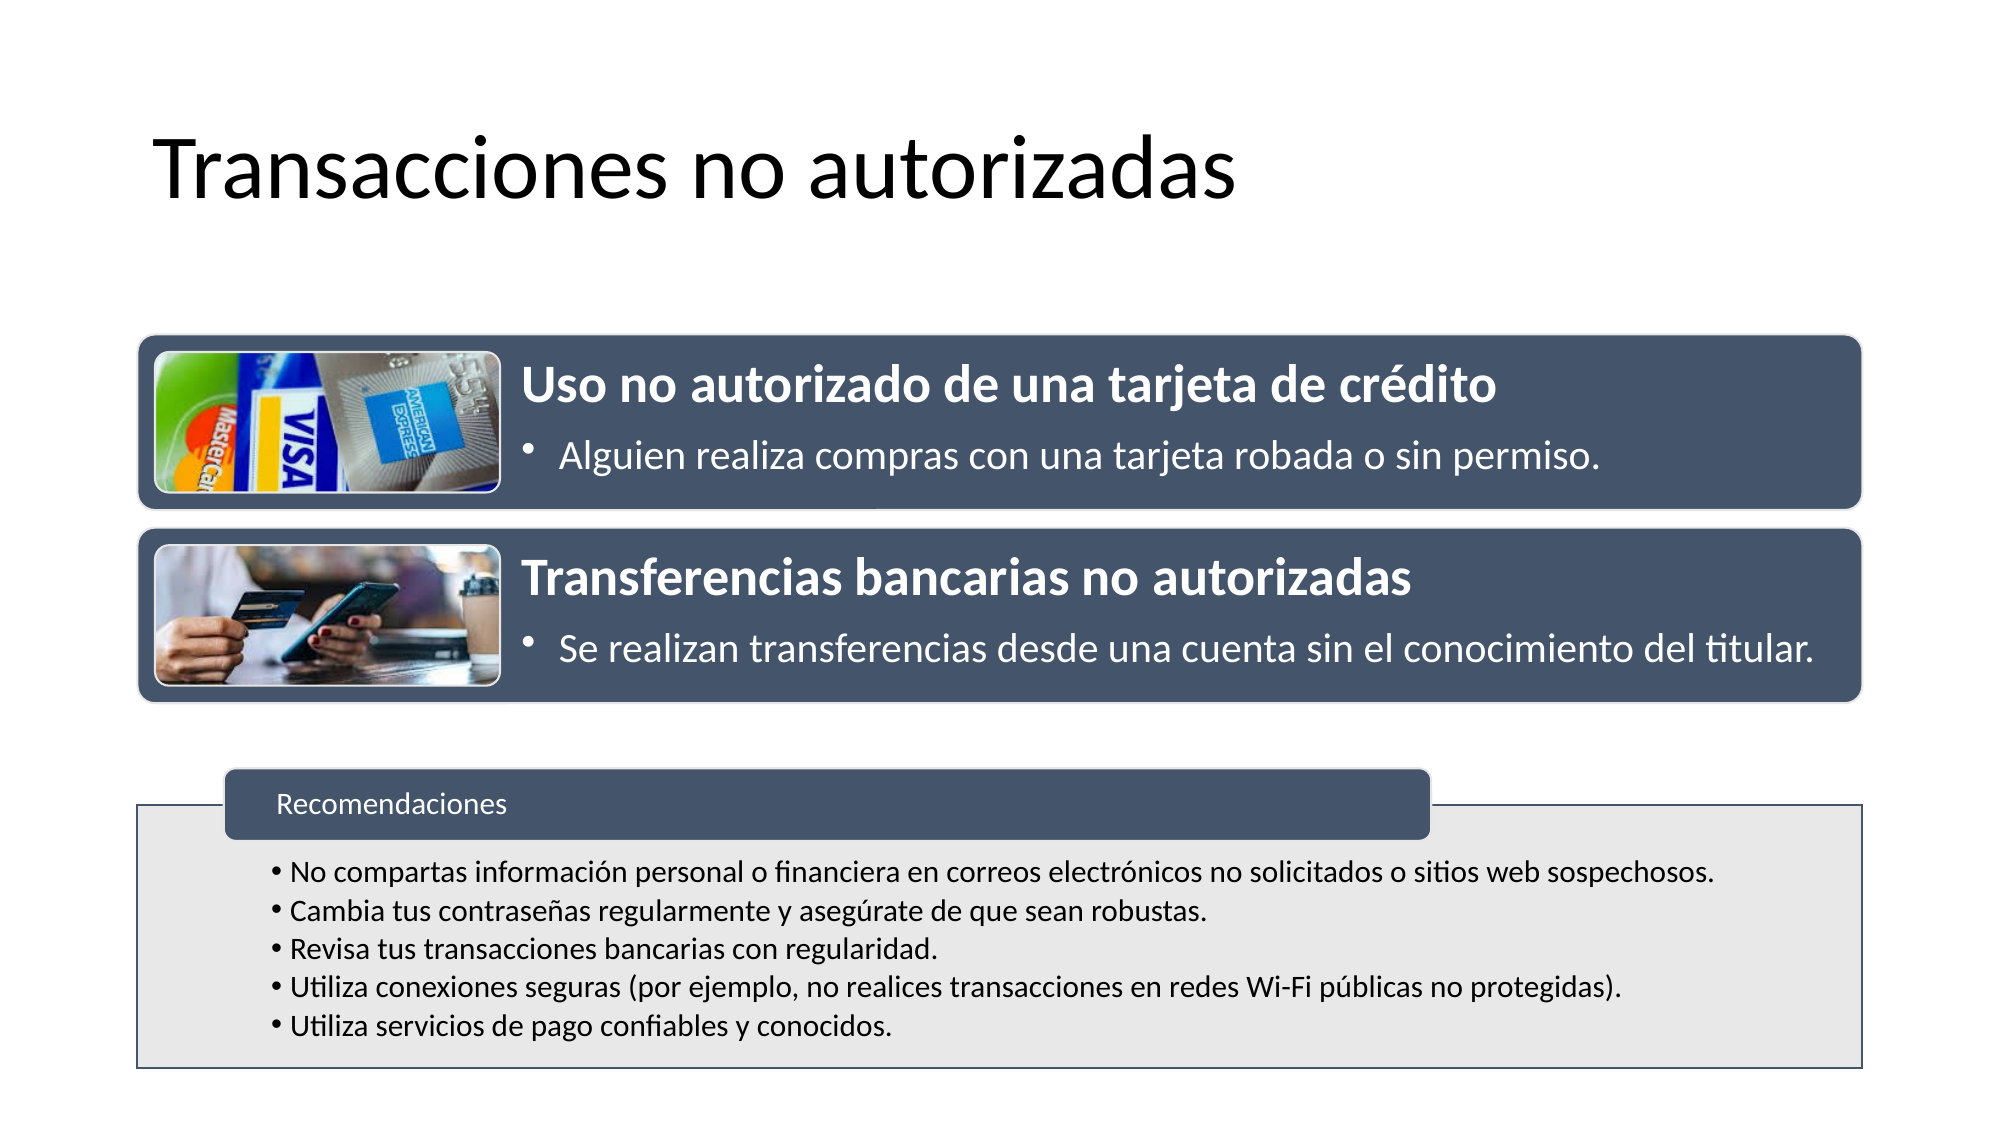

# Transacciones no autorizadas
Uso no autorizado de una tarjeta de crédito
Alguien realiza compras con una tarjeta robada o sin permiso.
Transferencias bancarias no autorizadas
Se realizan transferencias desde una cuenta sin el conocimiento del titular.
No compartas información personal o financiera en correos electrónicos no solicitados o sitios web sospechosos.
Cambia tus contraseñas regularmente y asegúrate de que sean robustas.
Revisa tus transacciones bancarias con regularidad.
Utiliza conexiones seguras (por ejemplo, no realices transacciones en redes Wi-Fi públicas no protegidas).
Utiliza servicios de pago confiables y conocidos.
Recomendaciones